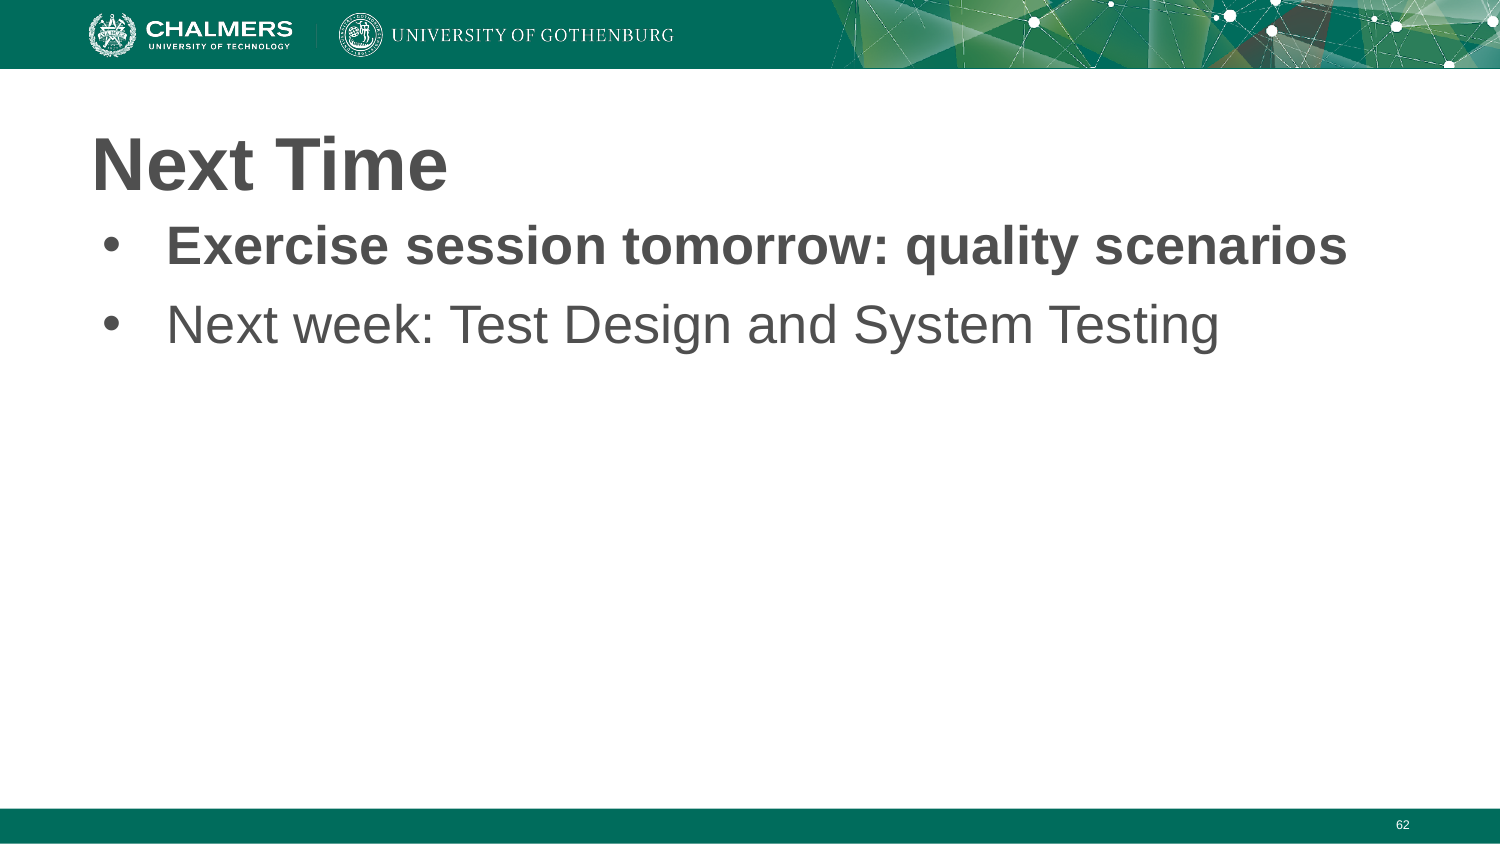

# Next Time
Exercise session tomorrow: quality scenarios
Next week: Test Design and System Testing
62